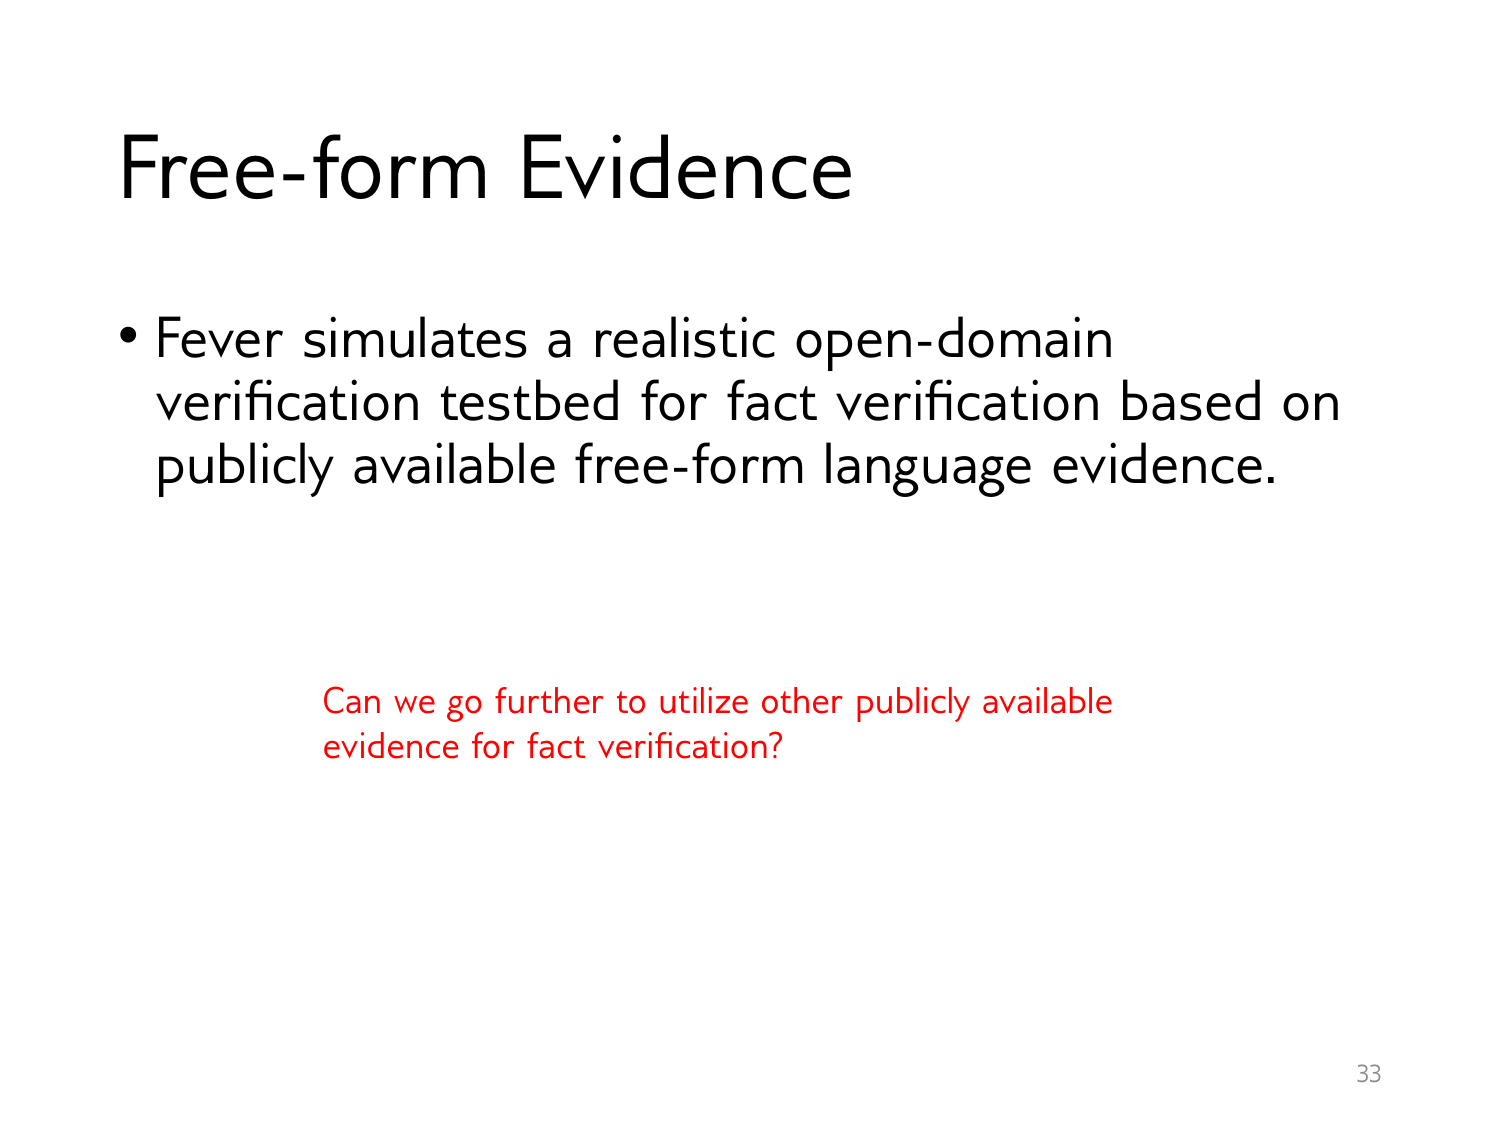

# Free-form Evidence
Fever simulates a realistic open-domain verification testbed for fact verification based on publicly available free-form language evidence.
Can we go further to utilize other publicly available
evidence for fact verification?
33